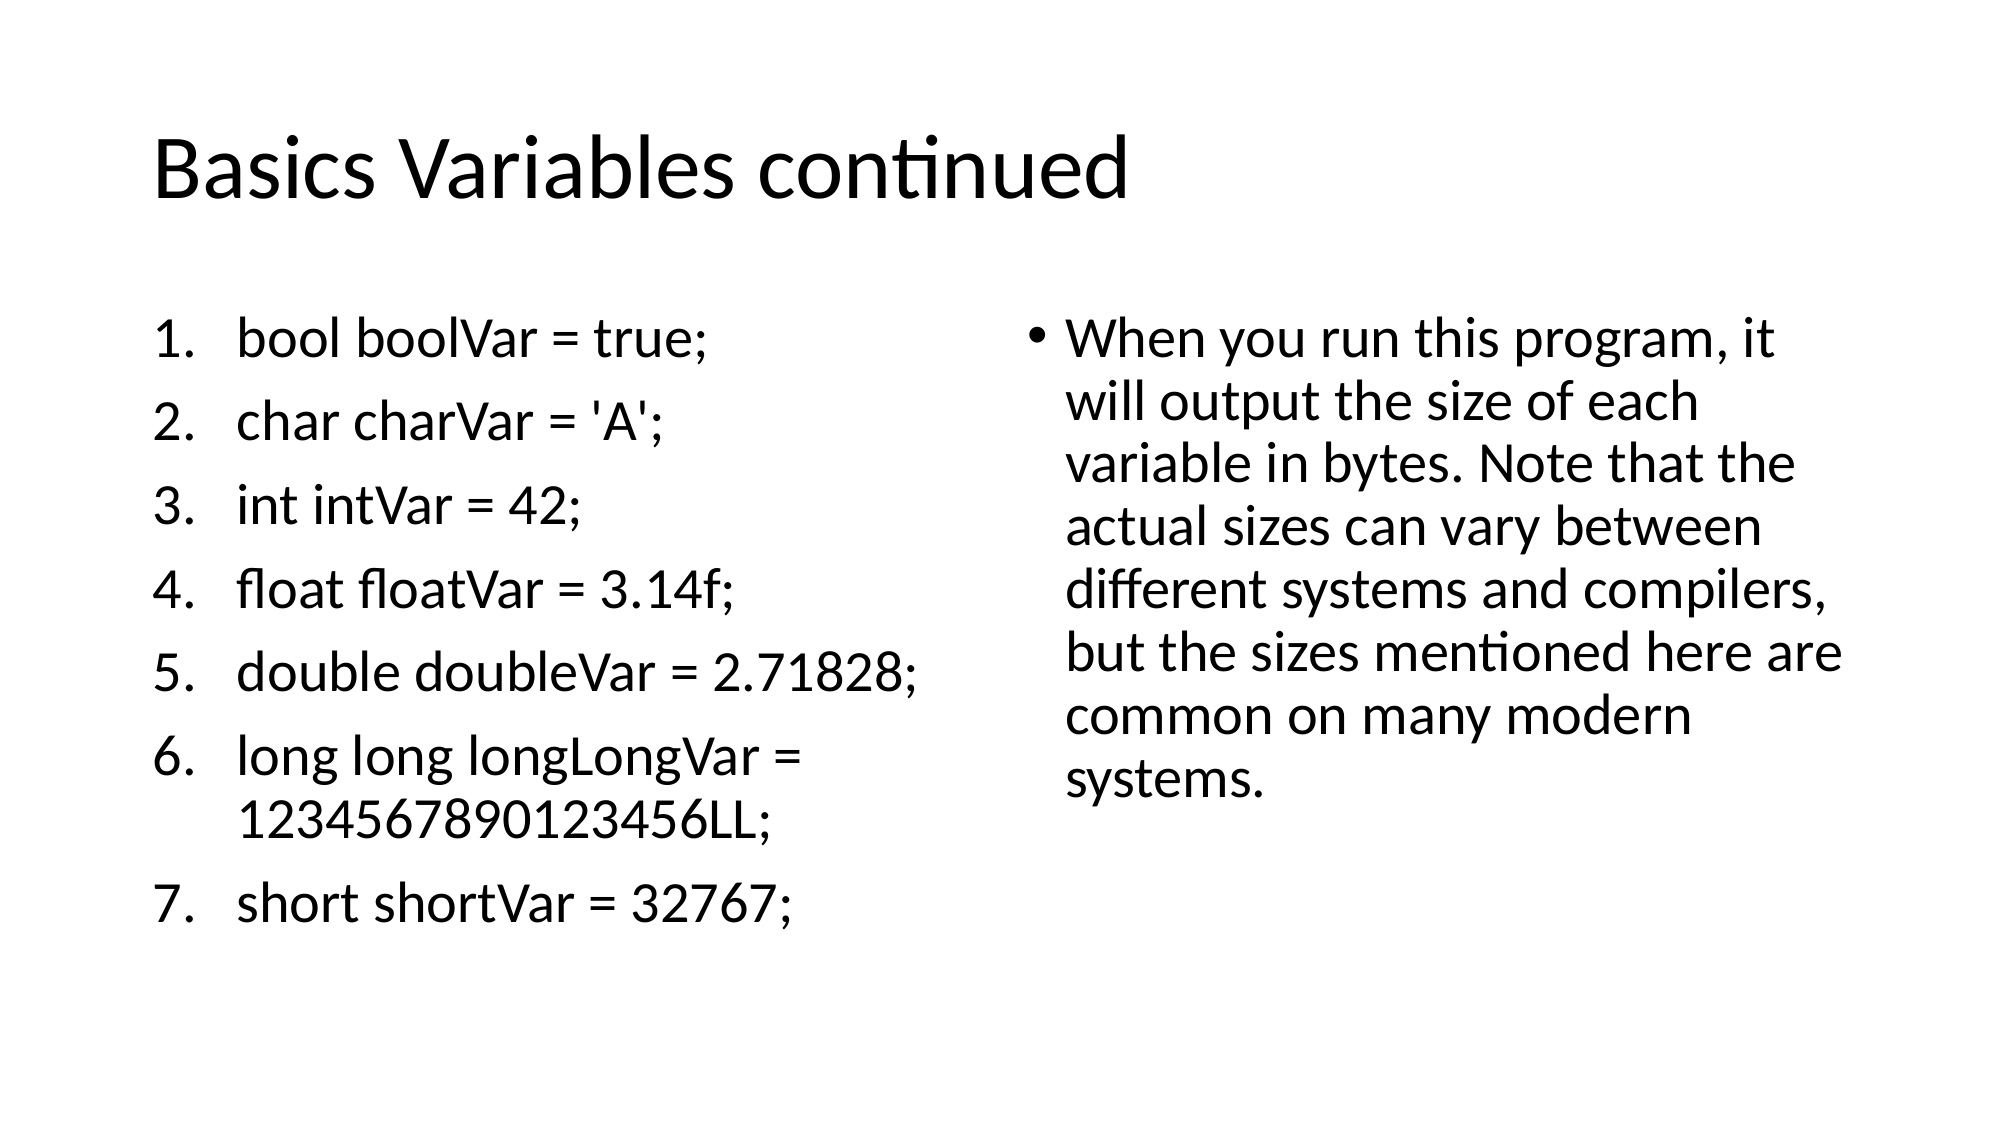

# Basics Variables continued
bool boolVar = true;
char charVar = 'A';
int intVar = 42;
float floatVar = 3.14f;
double doubleVar = 2.71828;
long long longLongVar = 1234567890123456LL;
short shortVar = 32767;
When you run this program, it will output the size of each variable in bytes. Note that the actual sizes can vary between different systems and compilers, but the sizes mentioned here are common on many modern systems.